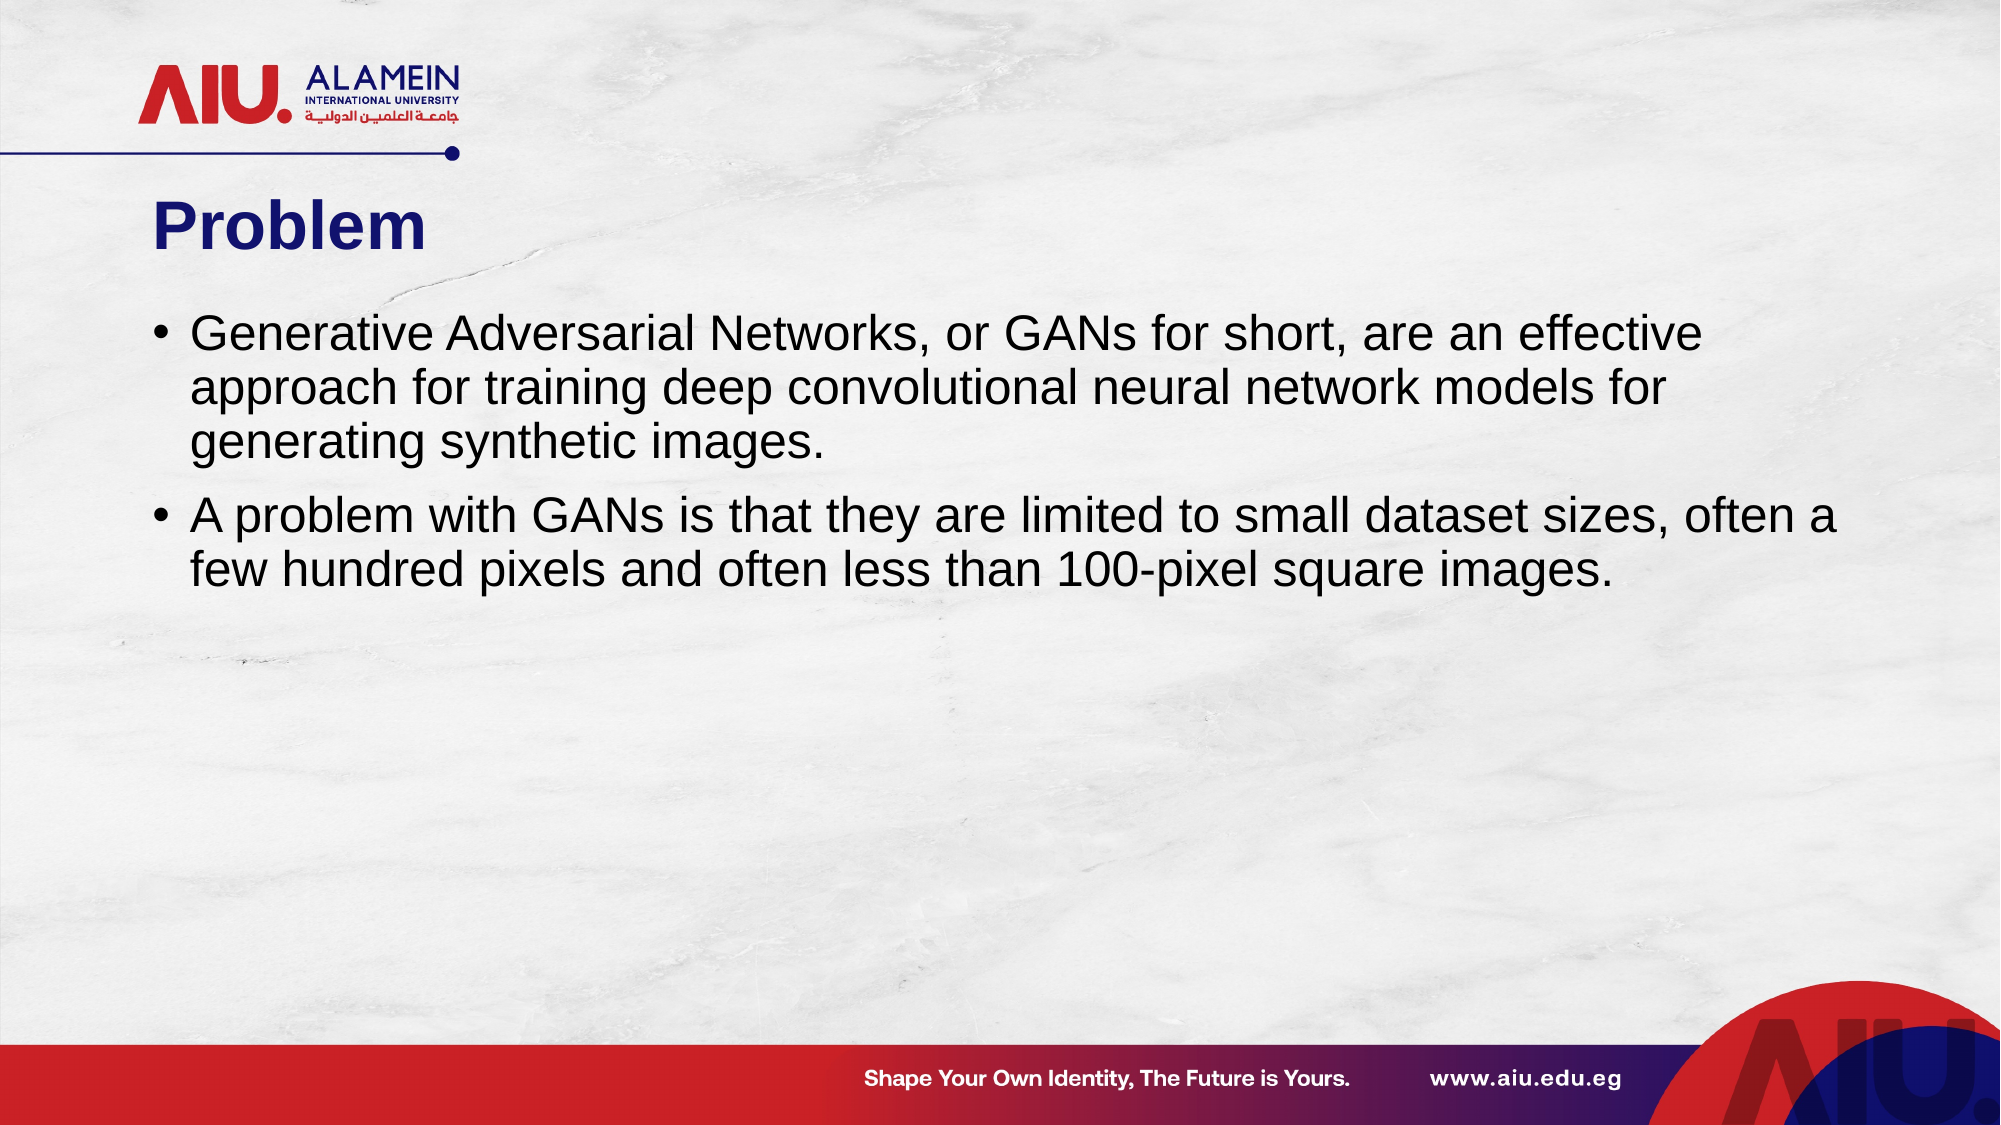

# Problem
Generative Adversarial Networks, or GANs for short, are an effective approach for training deep convolutional neural network models for generating synthetic images.
A problem with GANs is that they are limited to small dataset sizes, often a few hundred pixels and often less than 100-pixel square images.